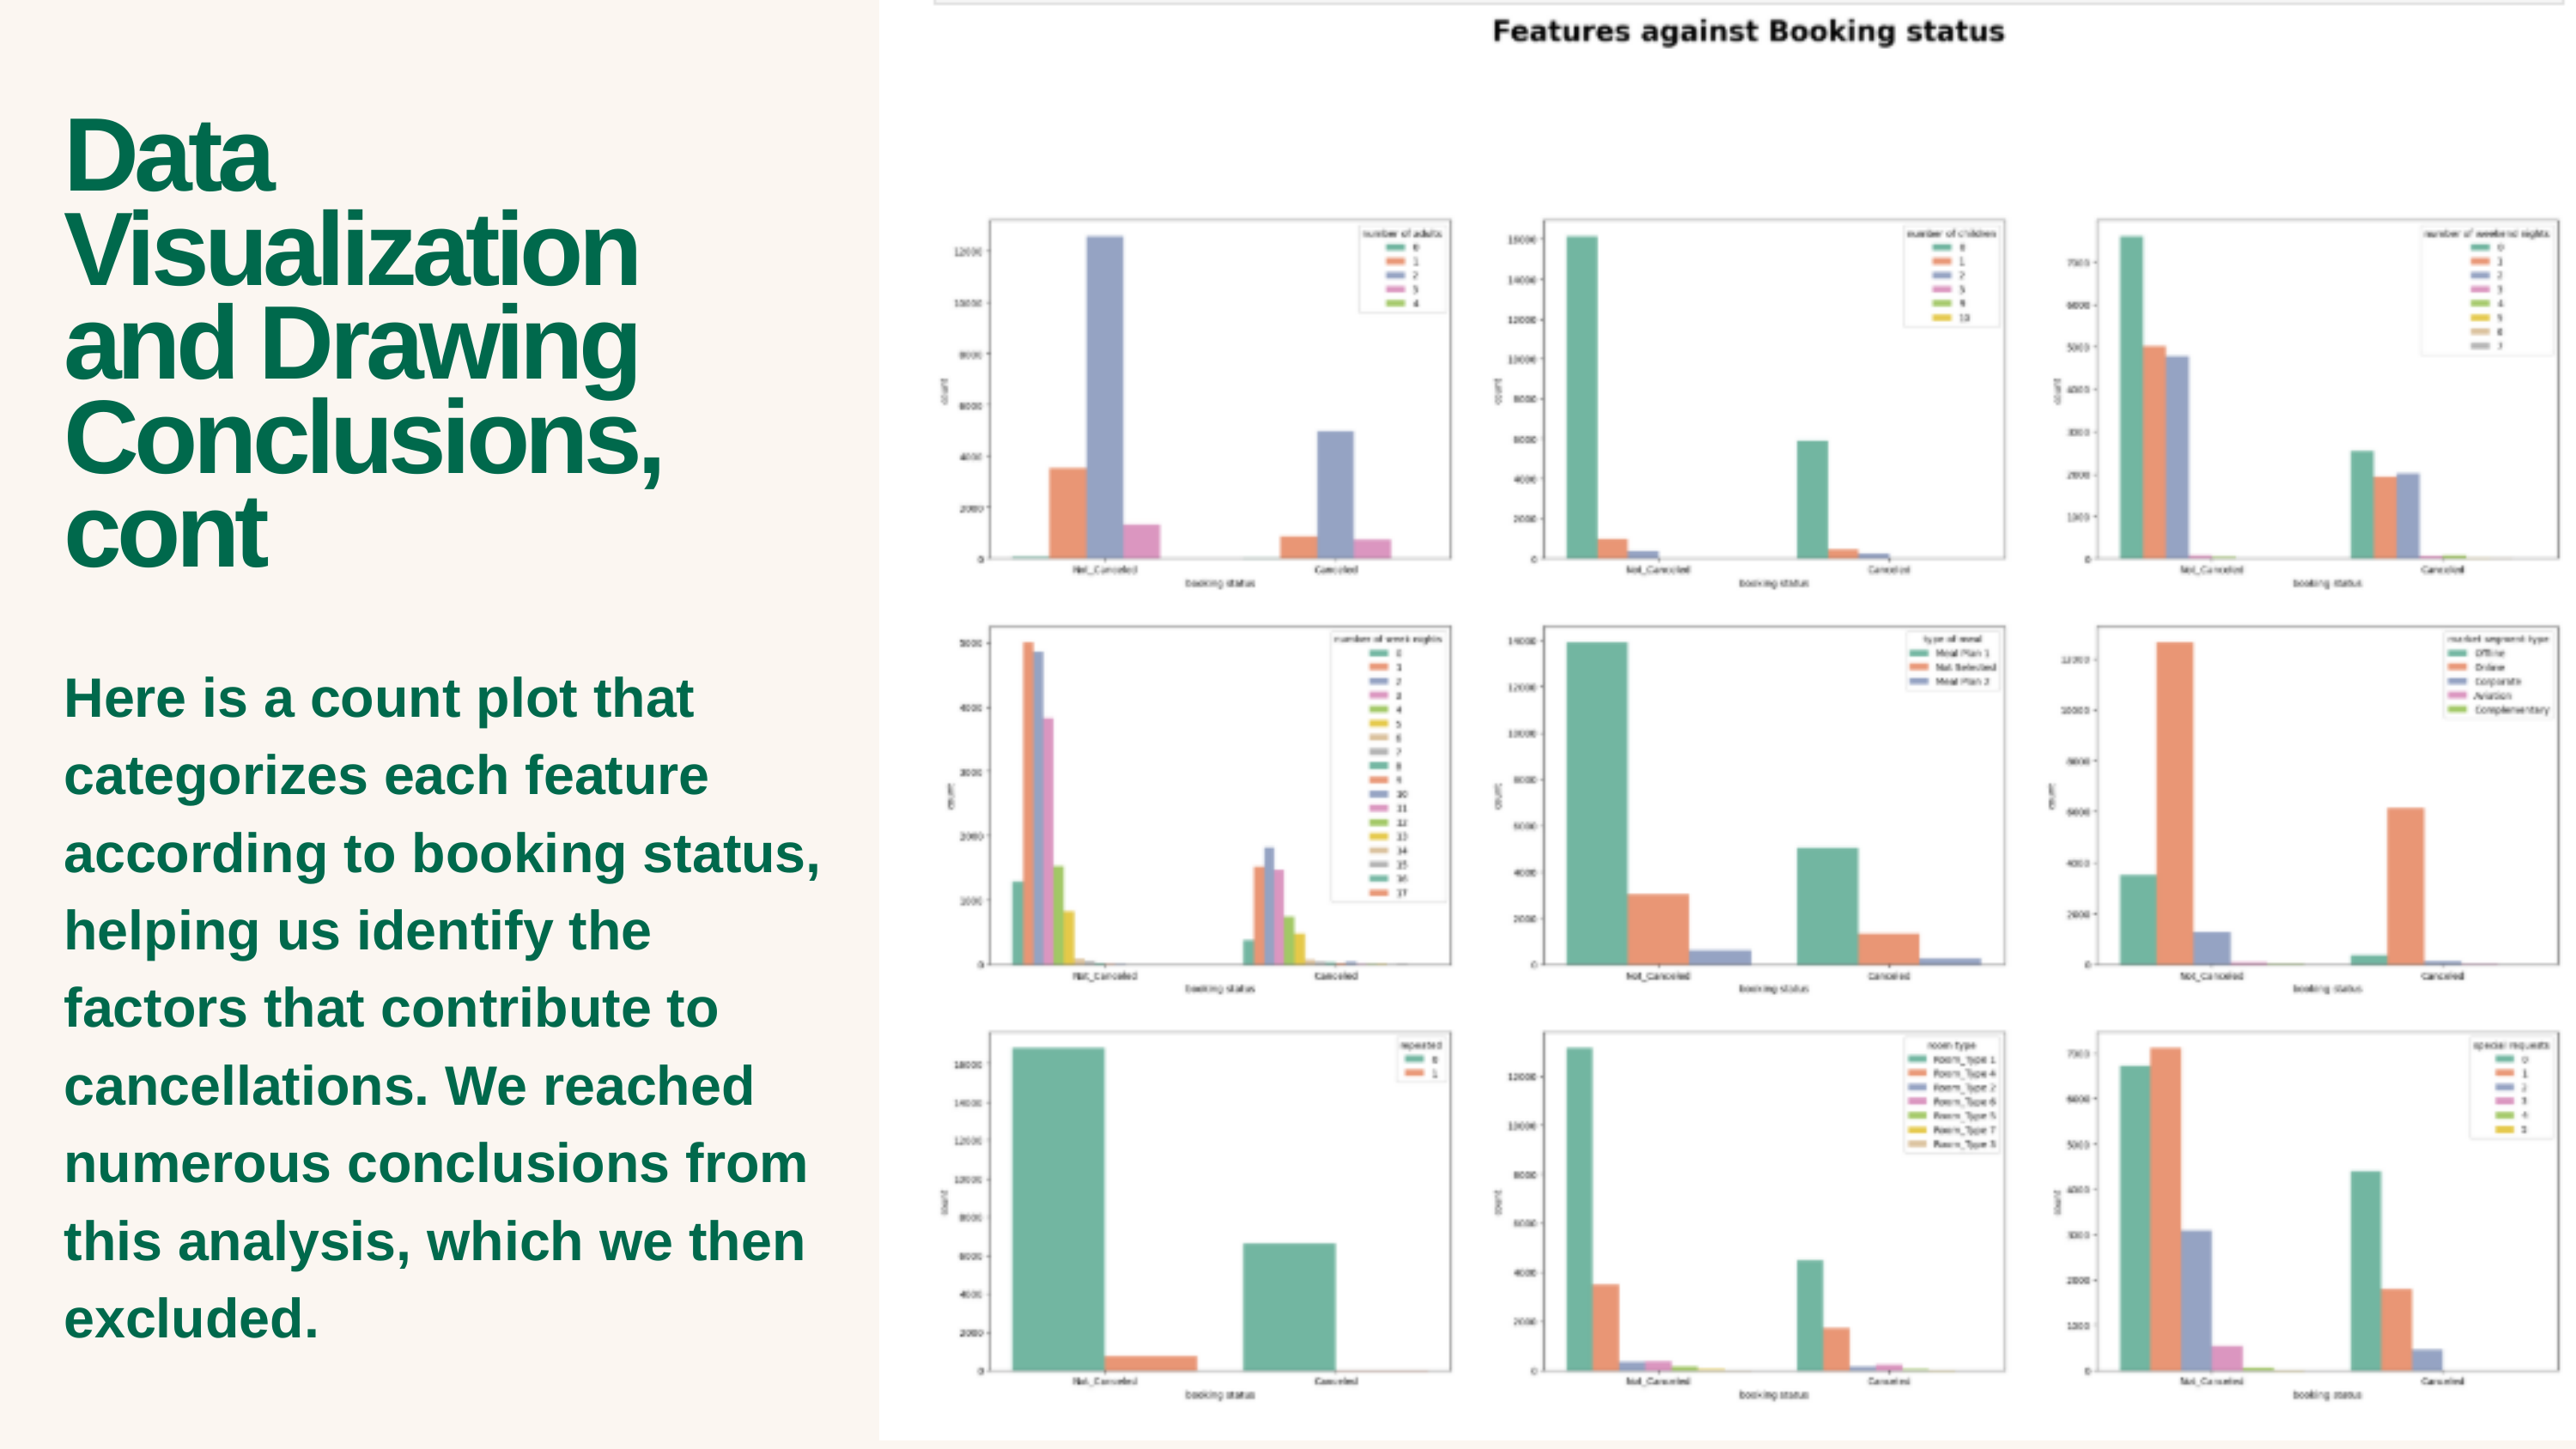

Data Visualization and Drawing Conclusions,cont
Here is a count plot that categorizes each feature according to booking status, helping us identify the factors that contribute to cancellations. We reached numerous conclusions from this analysis, which we then excluded.